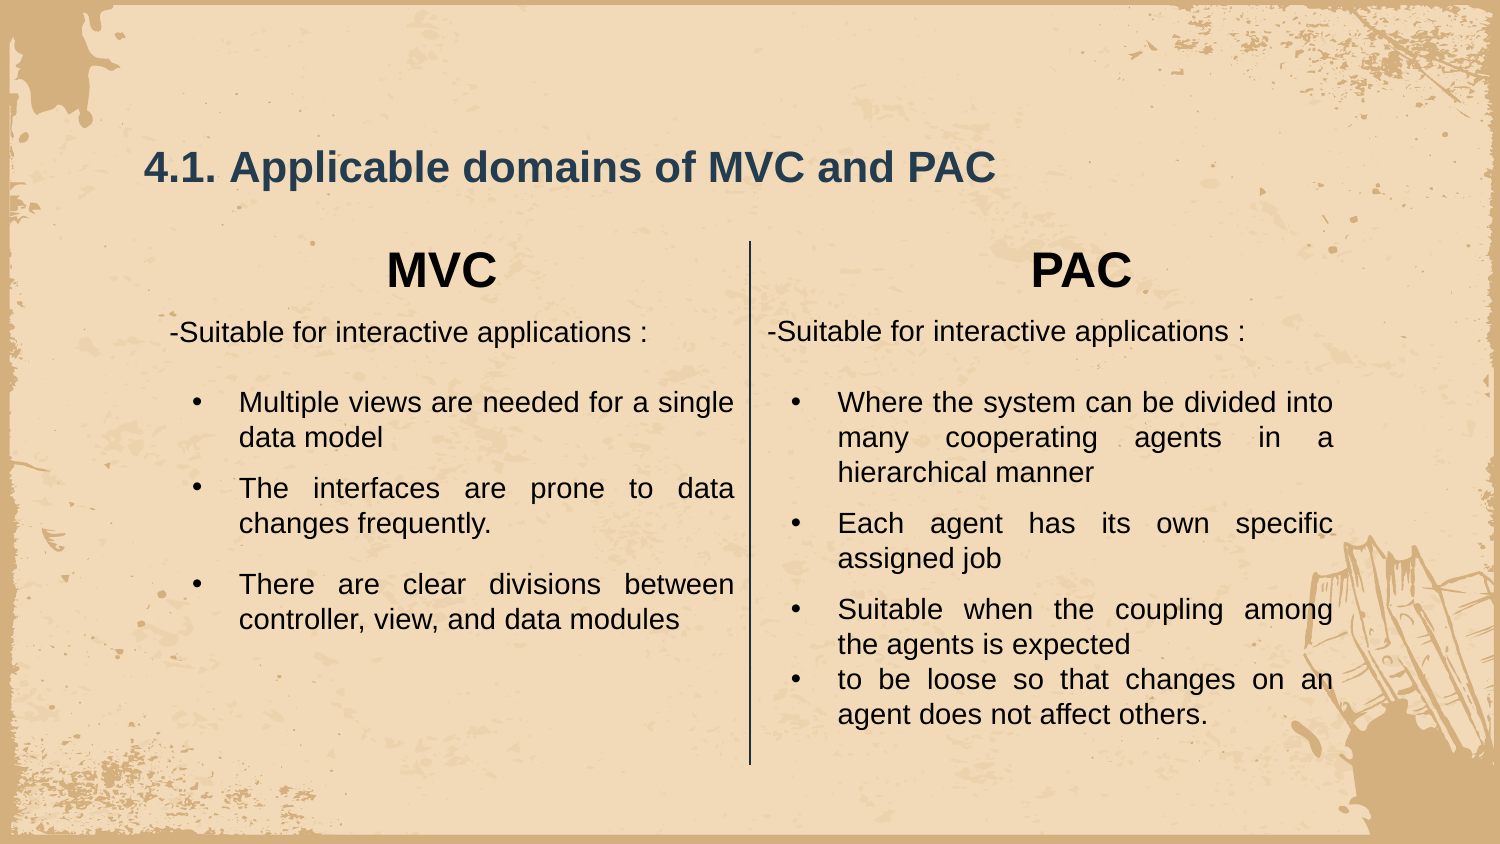

# 4.1. Applicable domains of MVC and PAC
PAC
MVC
-Suitable for interactive applications :
-Suitable for interactive applications :
Where the system can be divided into many cooperating agents in a hierarchical manner
Multiple views are needed for a single data model
The interfaces are prone to data changes frequently.
Each agent has its own specific assigned job
There are clear divisions between controller, view, and data modules
Suitable when the coupling among the agents is expected
to be loose so that changes on an agent does not affect others.